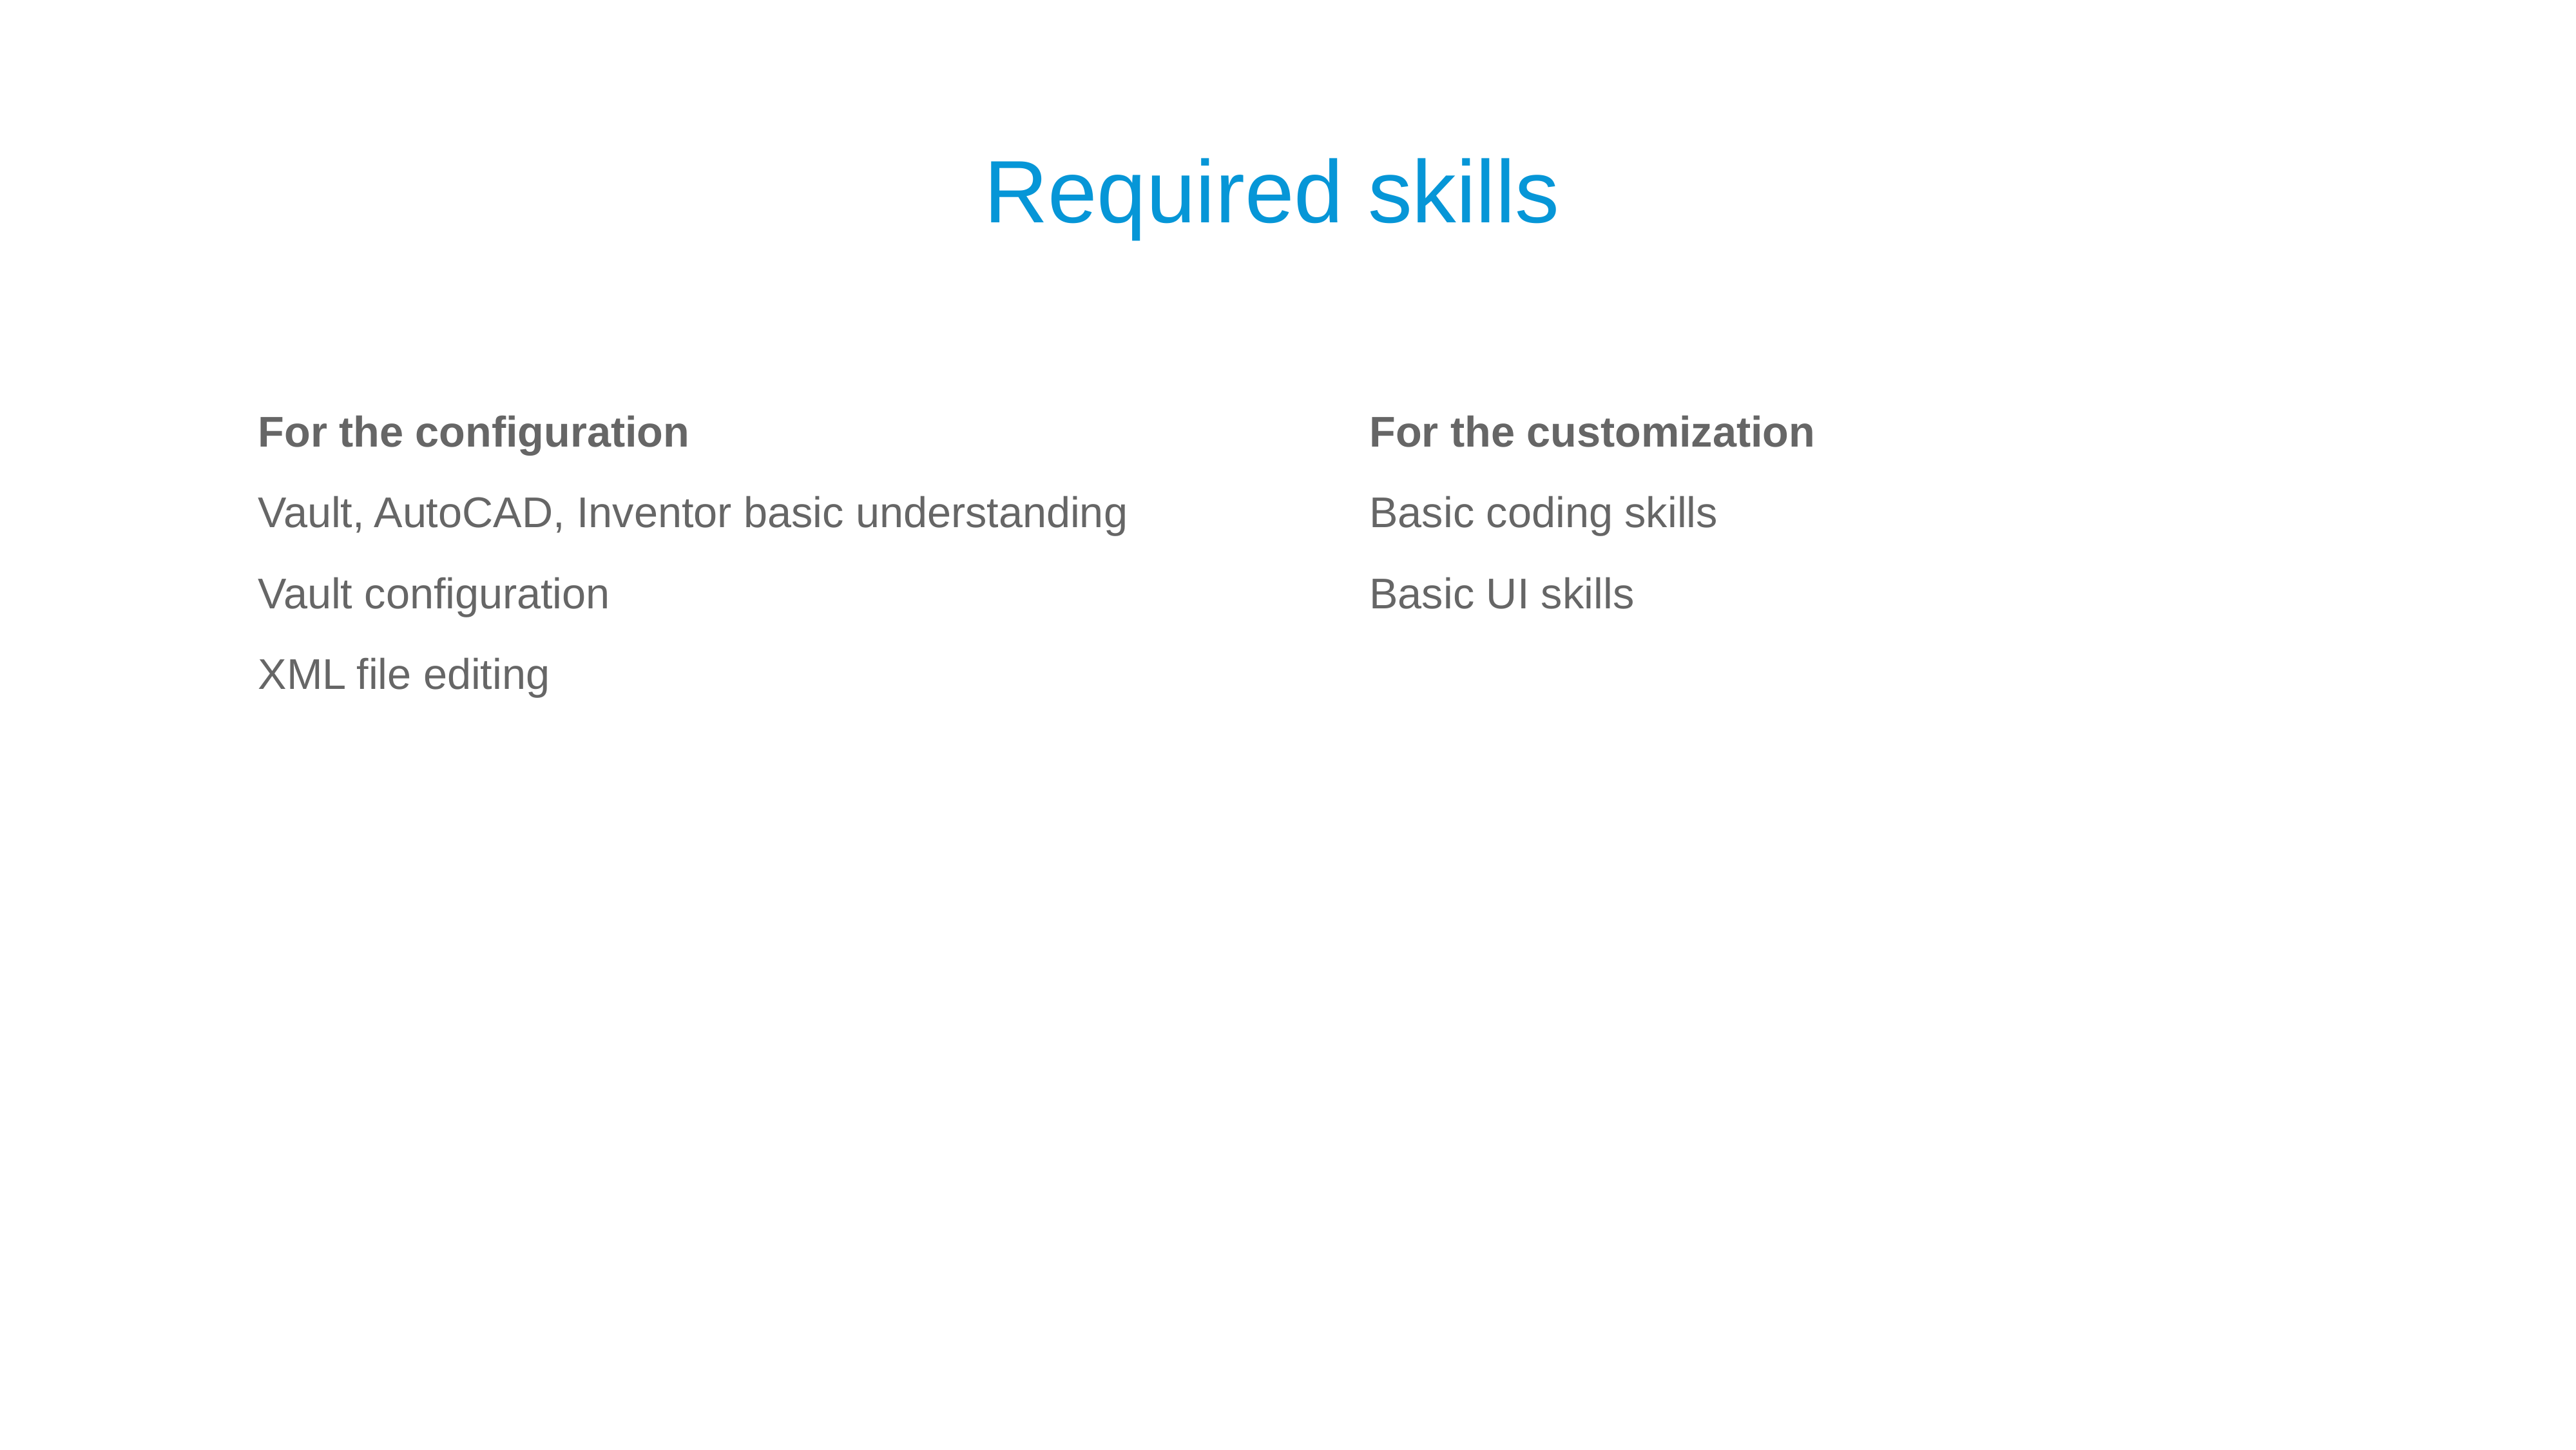

# Required skills
For the configuration
Vault, AutoCAD, Inventor basic understanding
Vault configuration
XML file editing

For the customization
Basic coding skills
Basic UI skills